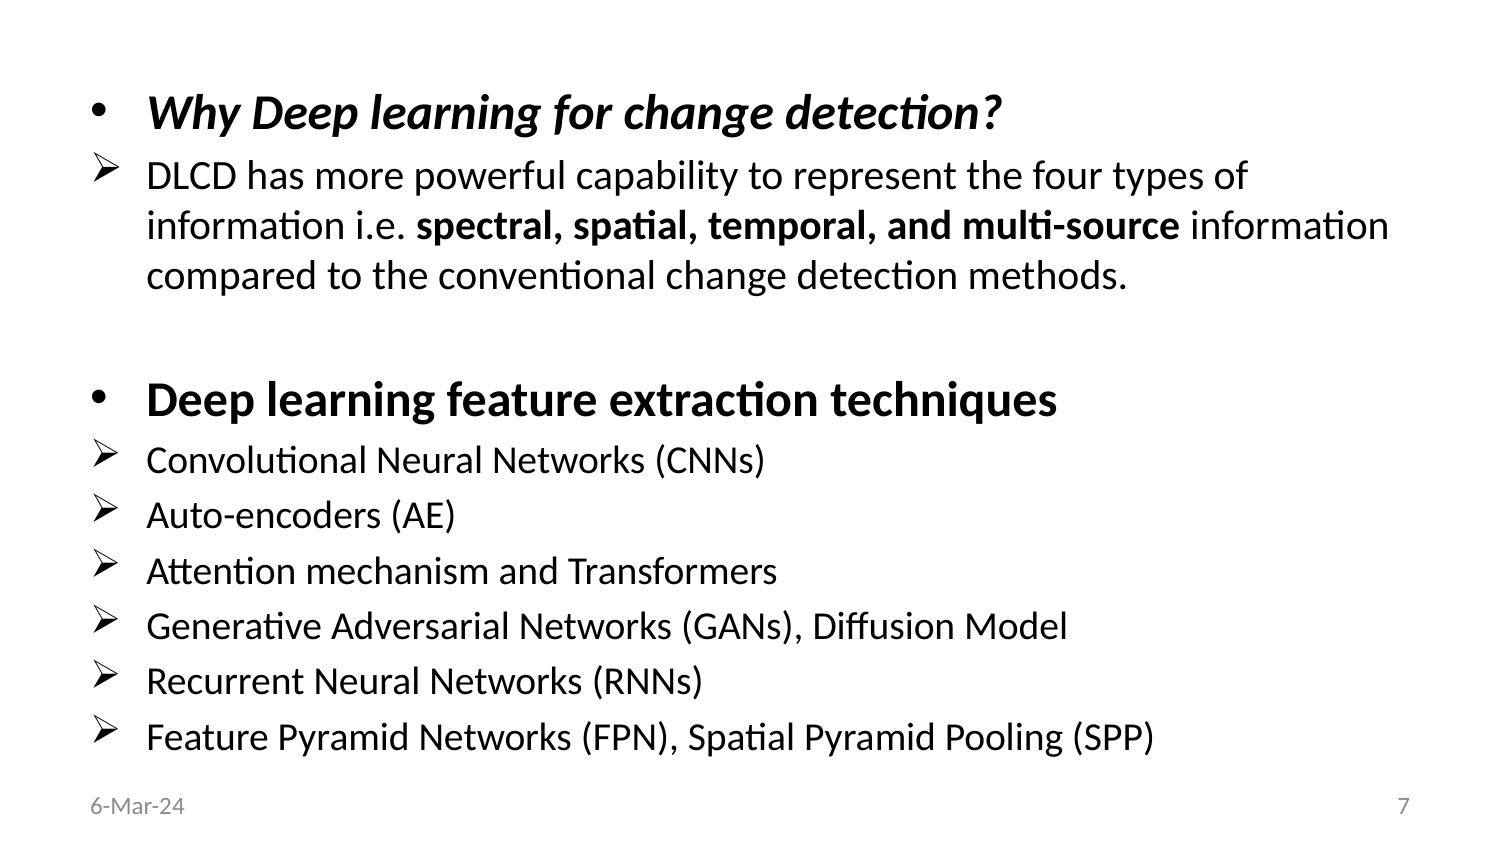

Why Deep learning for change detection?
DLCD has more powerful capability to represent the four types of information i.e. spectral, spatial, temporal, and multi-source information compared to the conventional change detection methods.

Deep learning feature extraction techniques
Convolutional Neural Networks (CNNs)
Auto-encoders (AE)
Attention mechanism and Transformers
Generative Adversarial Networks (GANs), Diffusion Model
Recurrent Neural Networks (RNNs)
Feature Pyramid Networks (FPN), Spatial Pyramid Pooling (SPP)
6-Mar-24
7